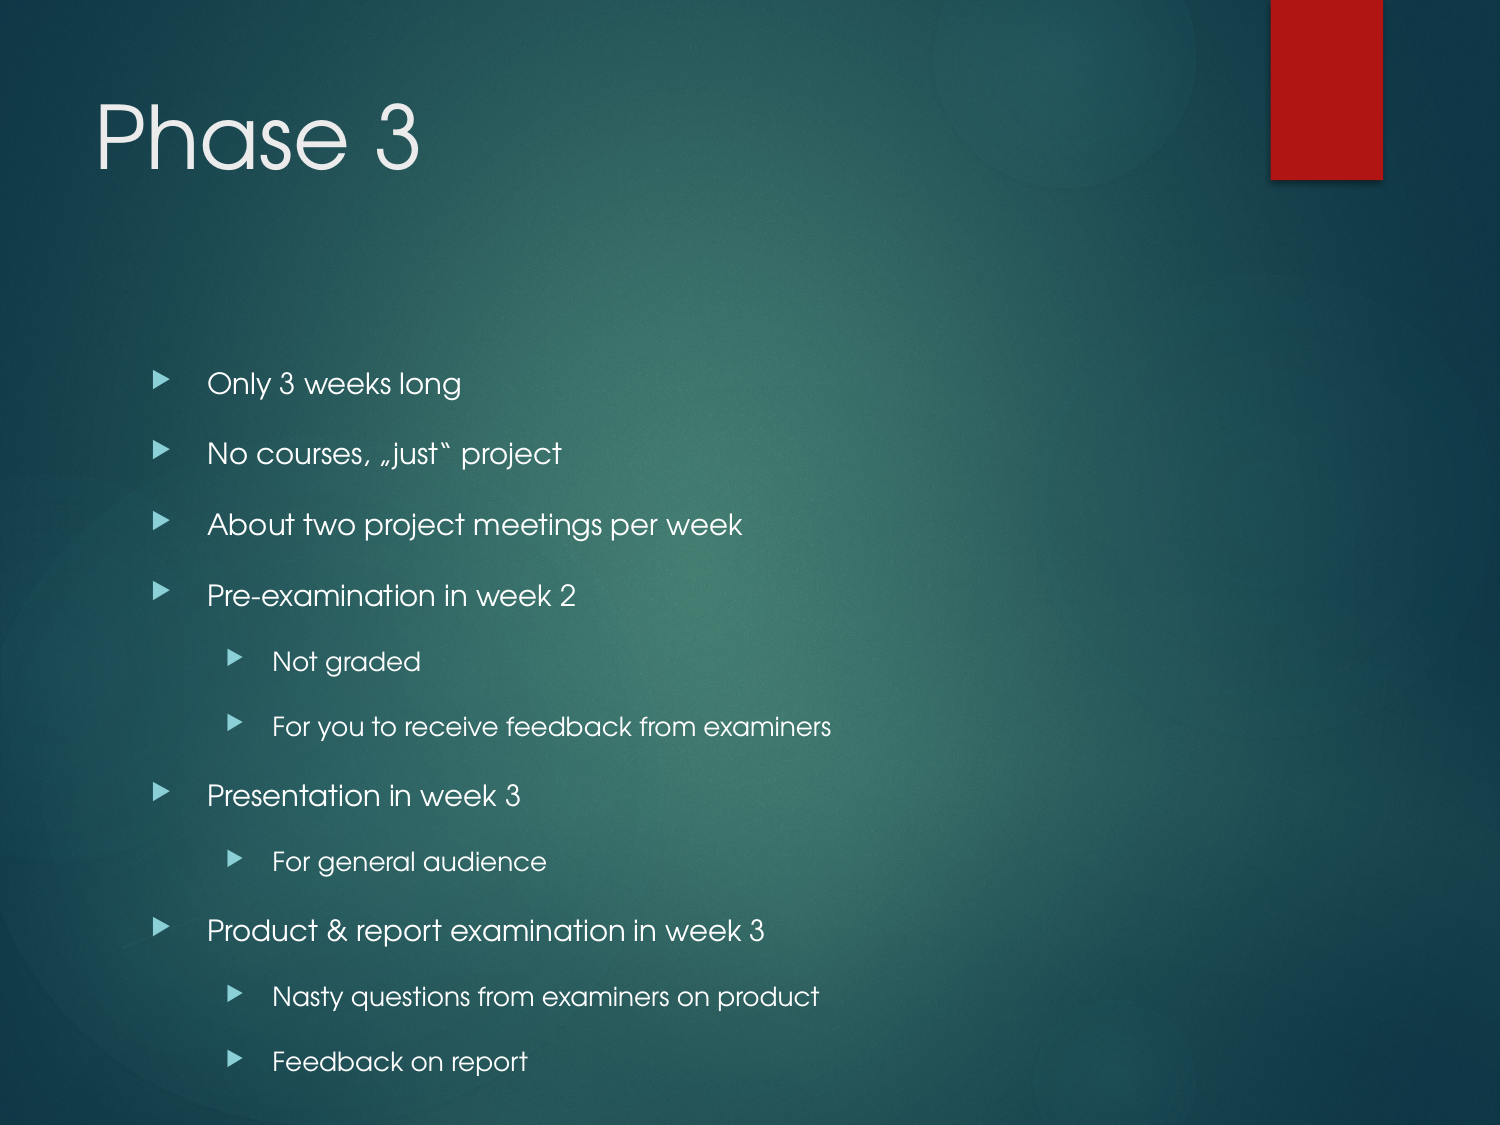

# Phase 3
Only 3 weeks long
No courses, „just“ project
About two project meetings per week
Pre-examination in week 2
Not graded
For you to receive feedback from examiners
Presentation in week 3
For general audience
Product & report examination in week 3
Nasty questions from examiners on product
Feedback on report